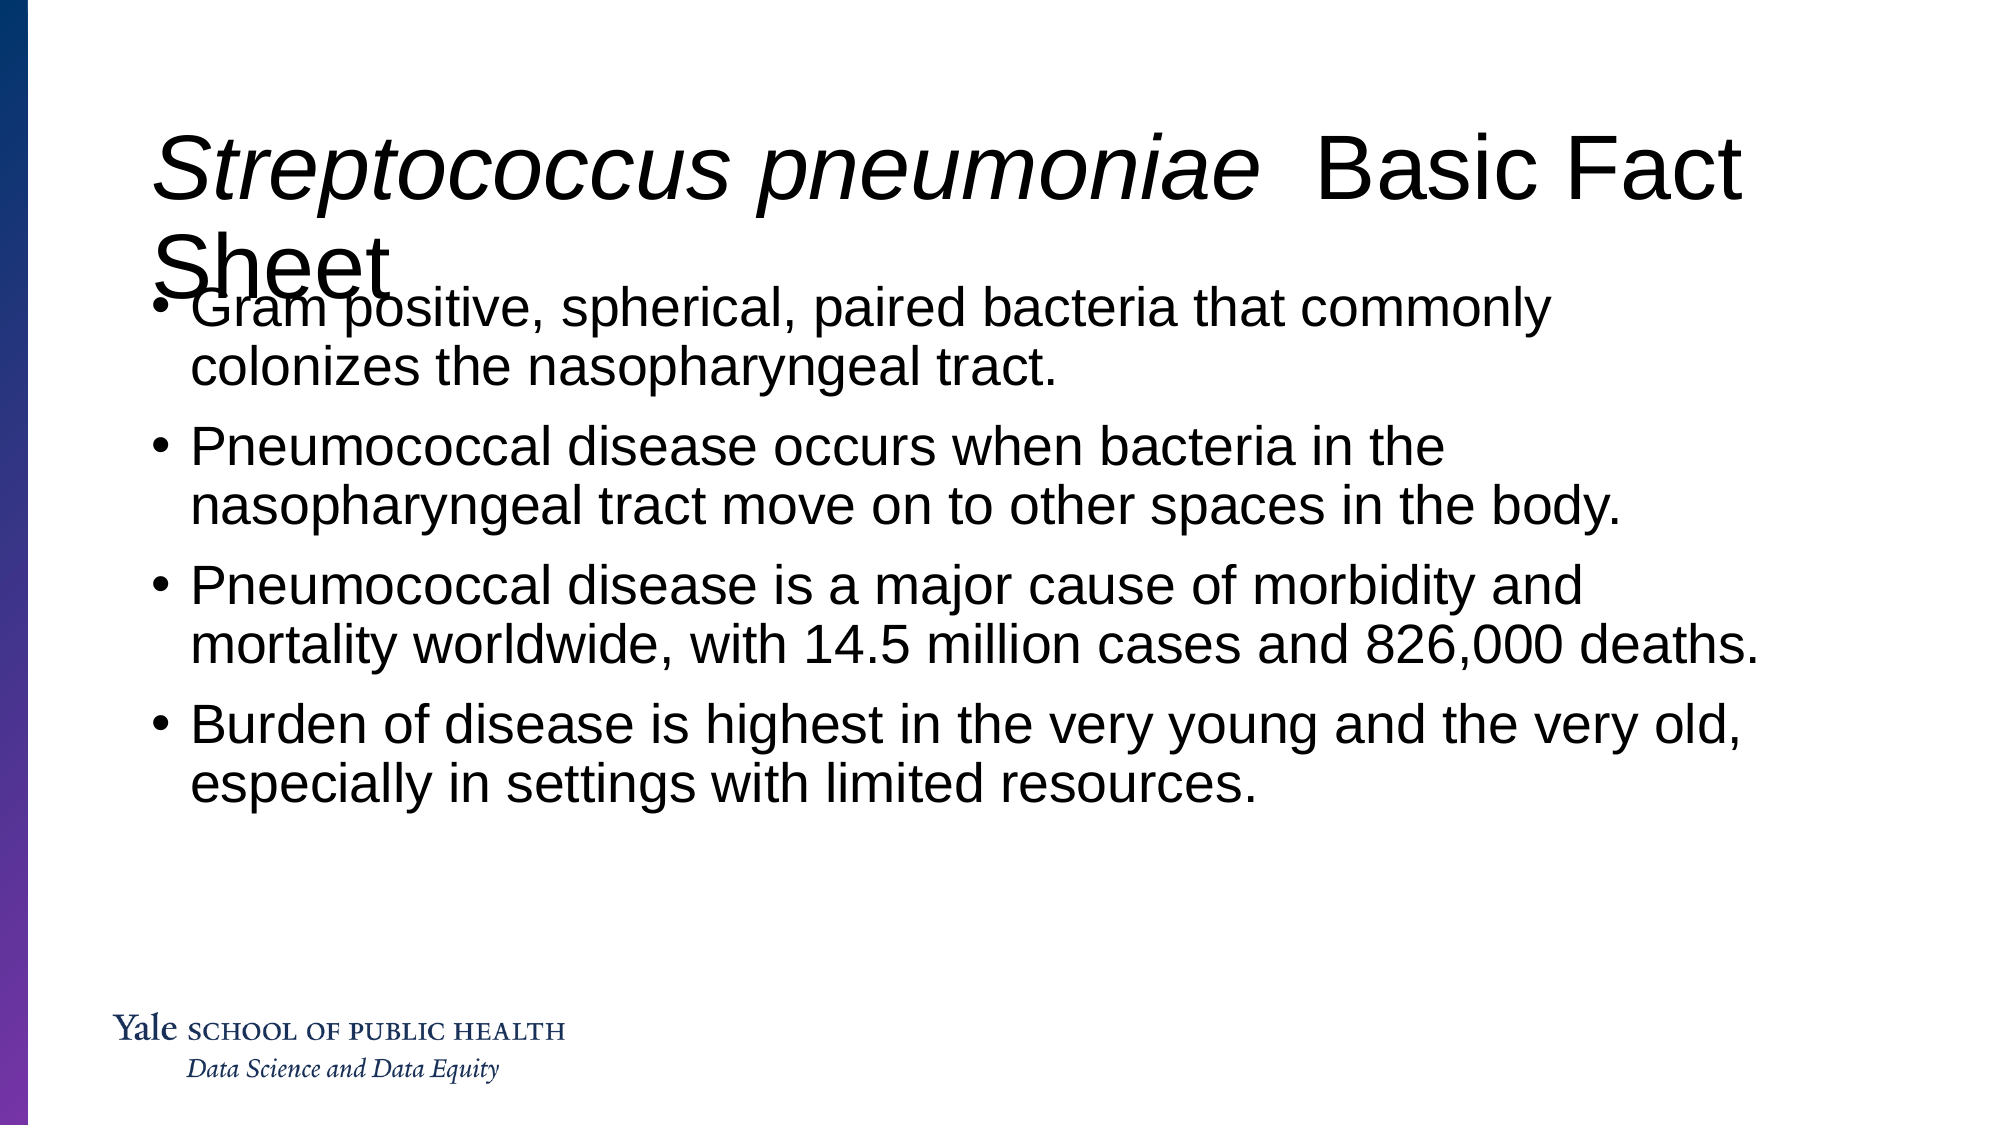

Streptococcus pneumoniae  Basic Fact Sheet
Gram positive, spherical, paired bacteria that commonly colonizes the nasopharyngeal tract.
Pneumococcal disease occurs when bacteria in the nasopharyngeal tract move on to other spaces in the body.
Pneumococcal disease is a major cause of morbidity and mortality worldwide, with 14.5 million cases and 826,000 deaths.
Burden of disease is highest in the very young and the very old, especially in settings with limited resources.